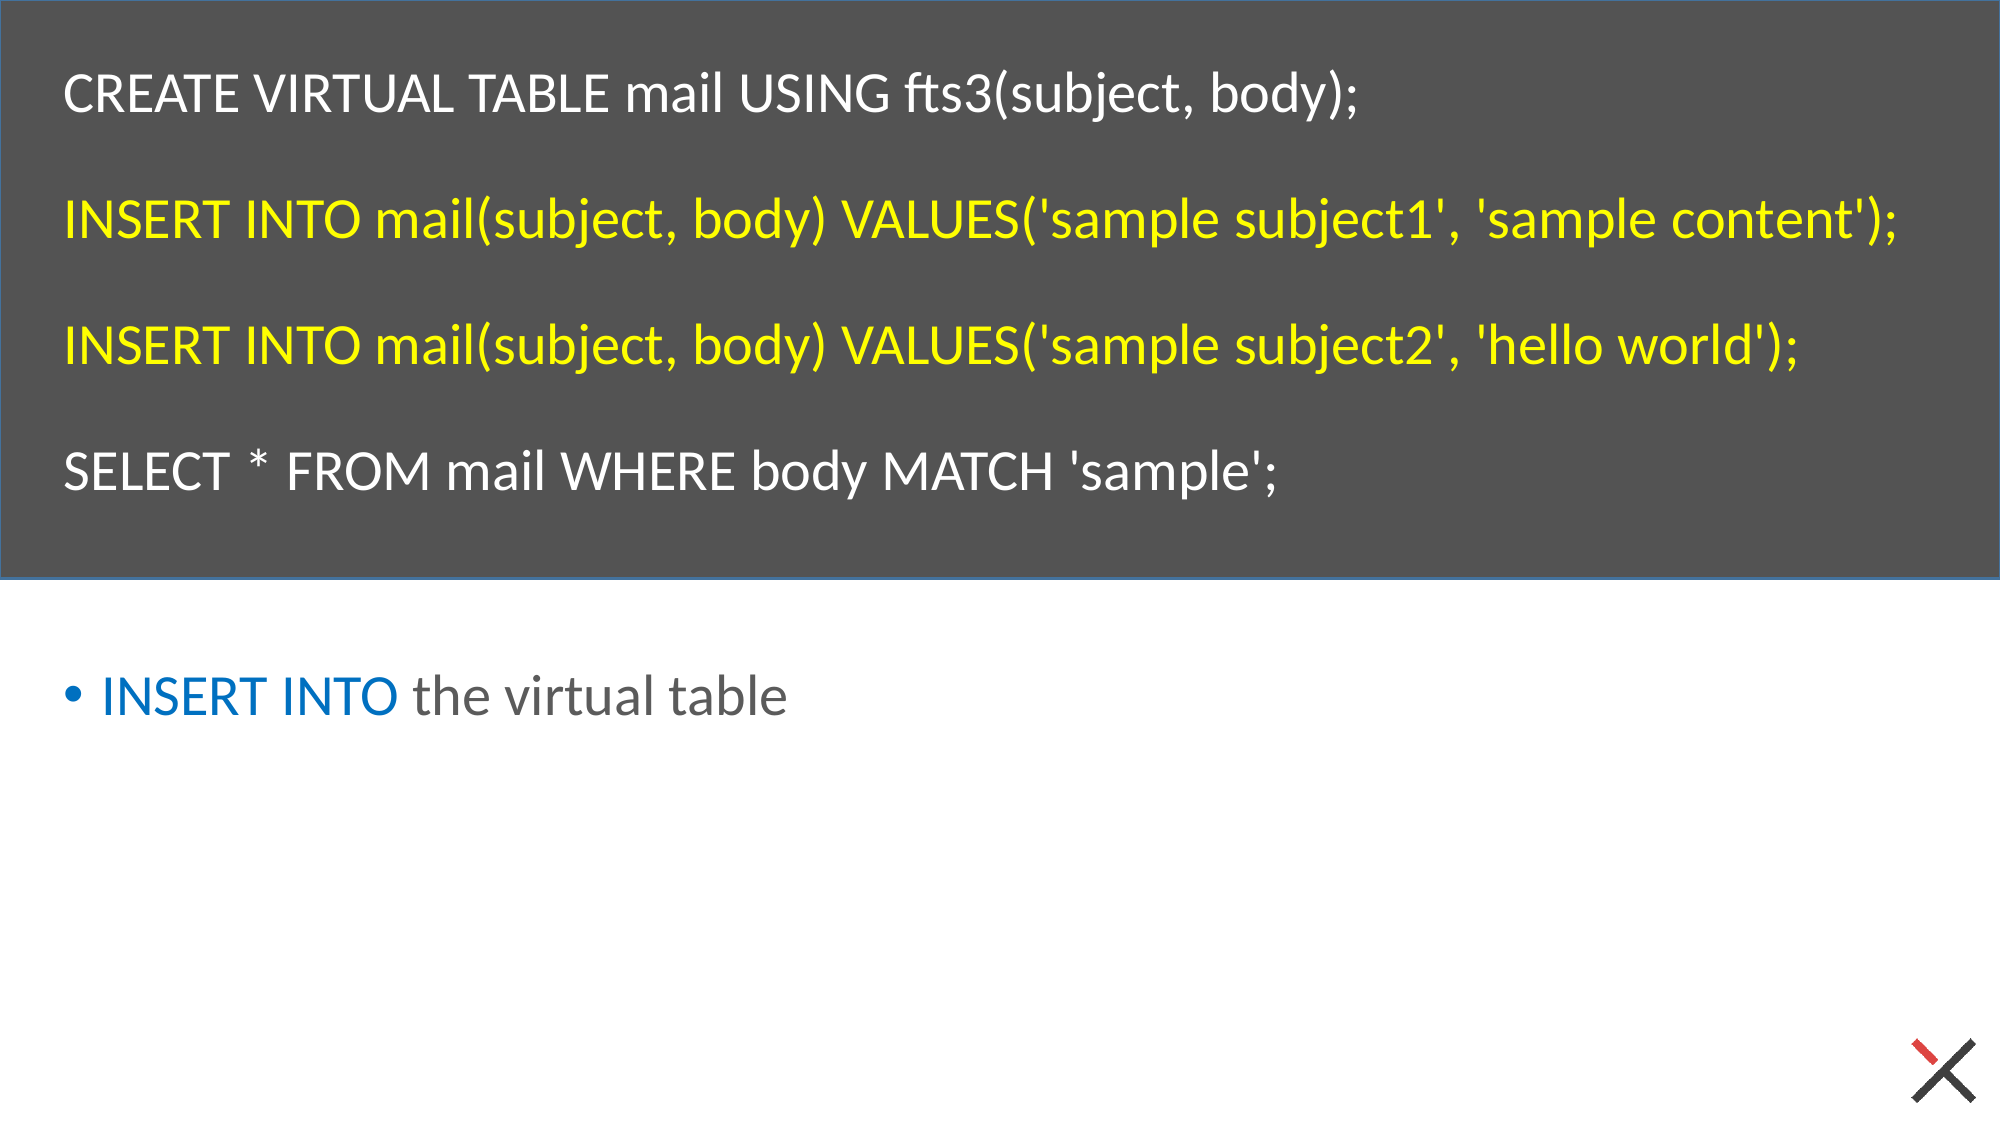

CREATE VIRTUAL TABLE mail USING fts3(subject, body);
INSERT INTO mail(subject, body) VALUES('sample subject1', 'sample content');
INSERT INTO mail(subject, body) VALUES('sample subject2', 'hello world');
SELECT * FROM mail WHERE body MATCH 'sample';
INSERT INTO the virtual table